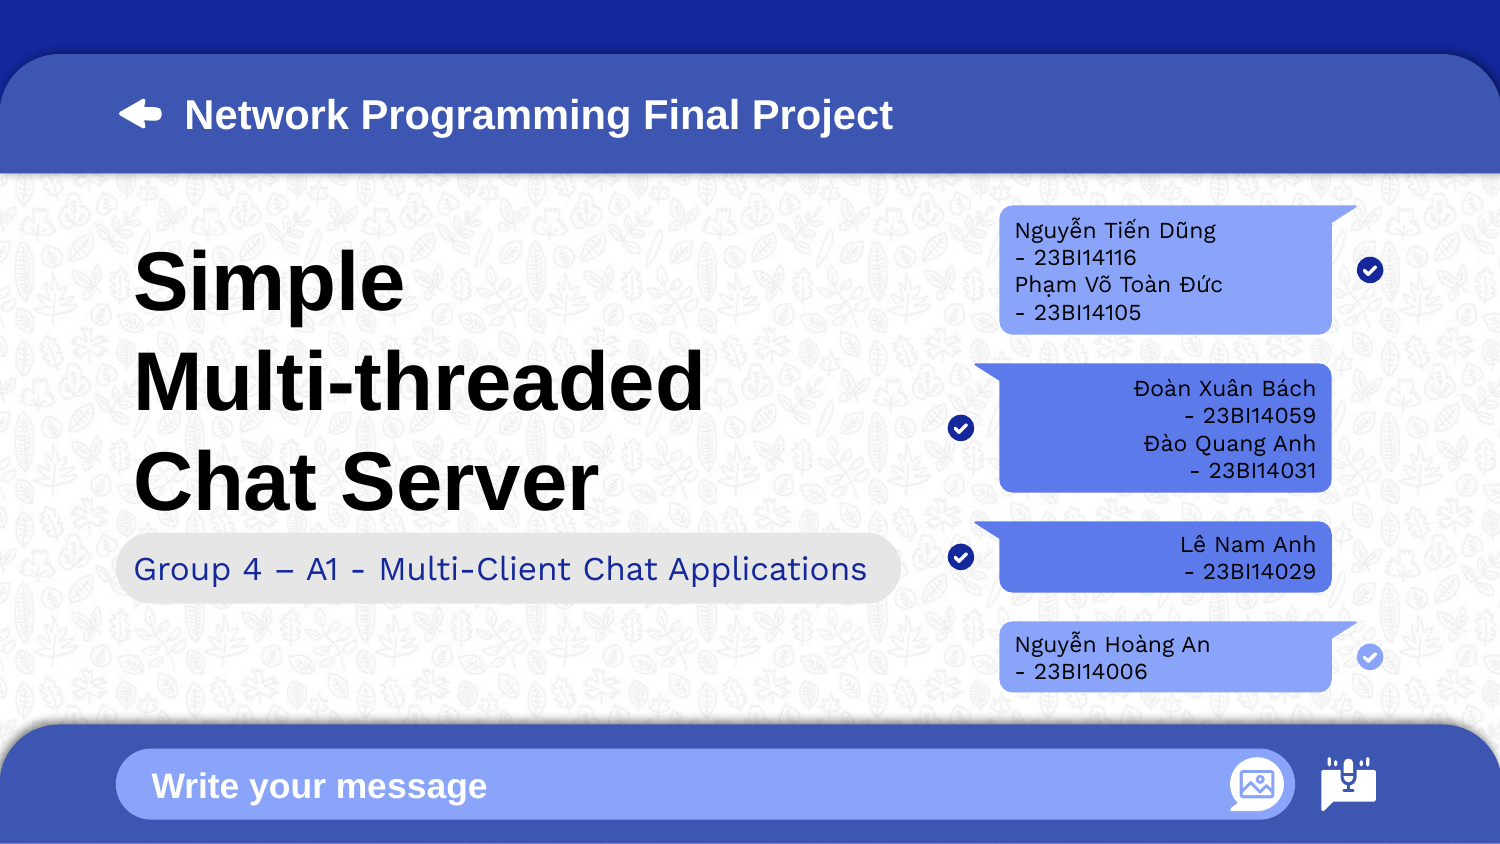

Network Programming Final Project

Nguyễn Tiến Dũng
- 23BI14116
Phạm Võ Toàn Đức
- 23BI14105

Đoàn Xuân Bách
- 23BI14059
Đào Quang Anh
- 23BI14031

Lê Nam Anh
- 23BI14029

Nguyễn Hoàng An
- 23BI14006

# Simple Multi-threaded Chat Server
Group 4 – A1 - Multi-Client Chat Applications

Write your message